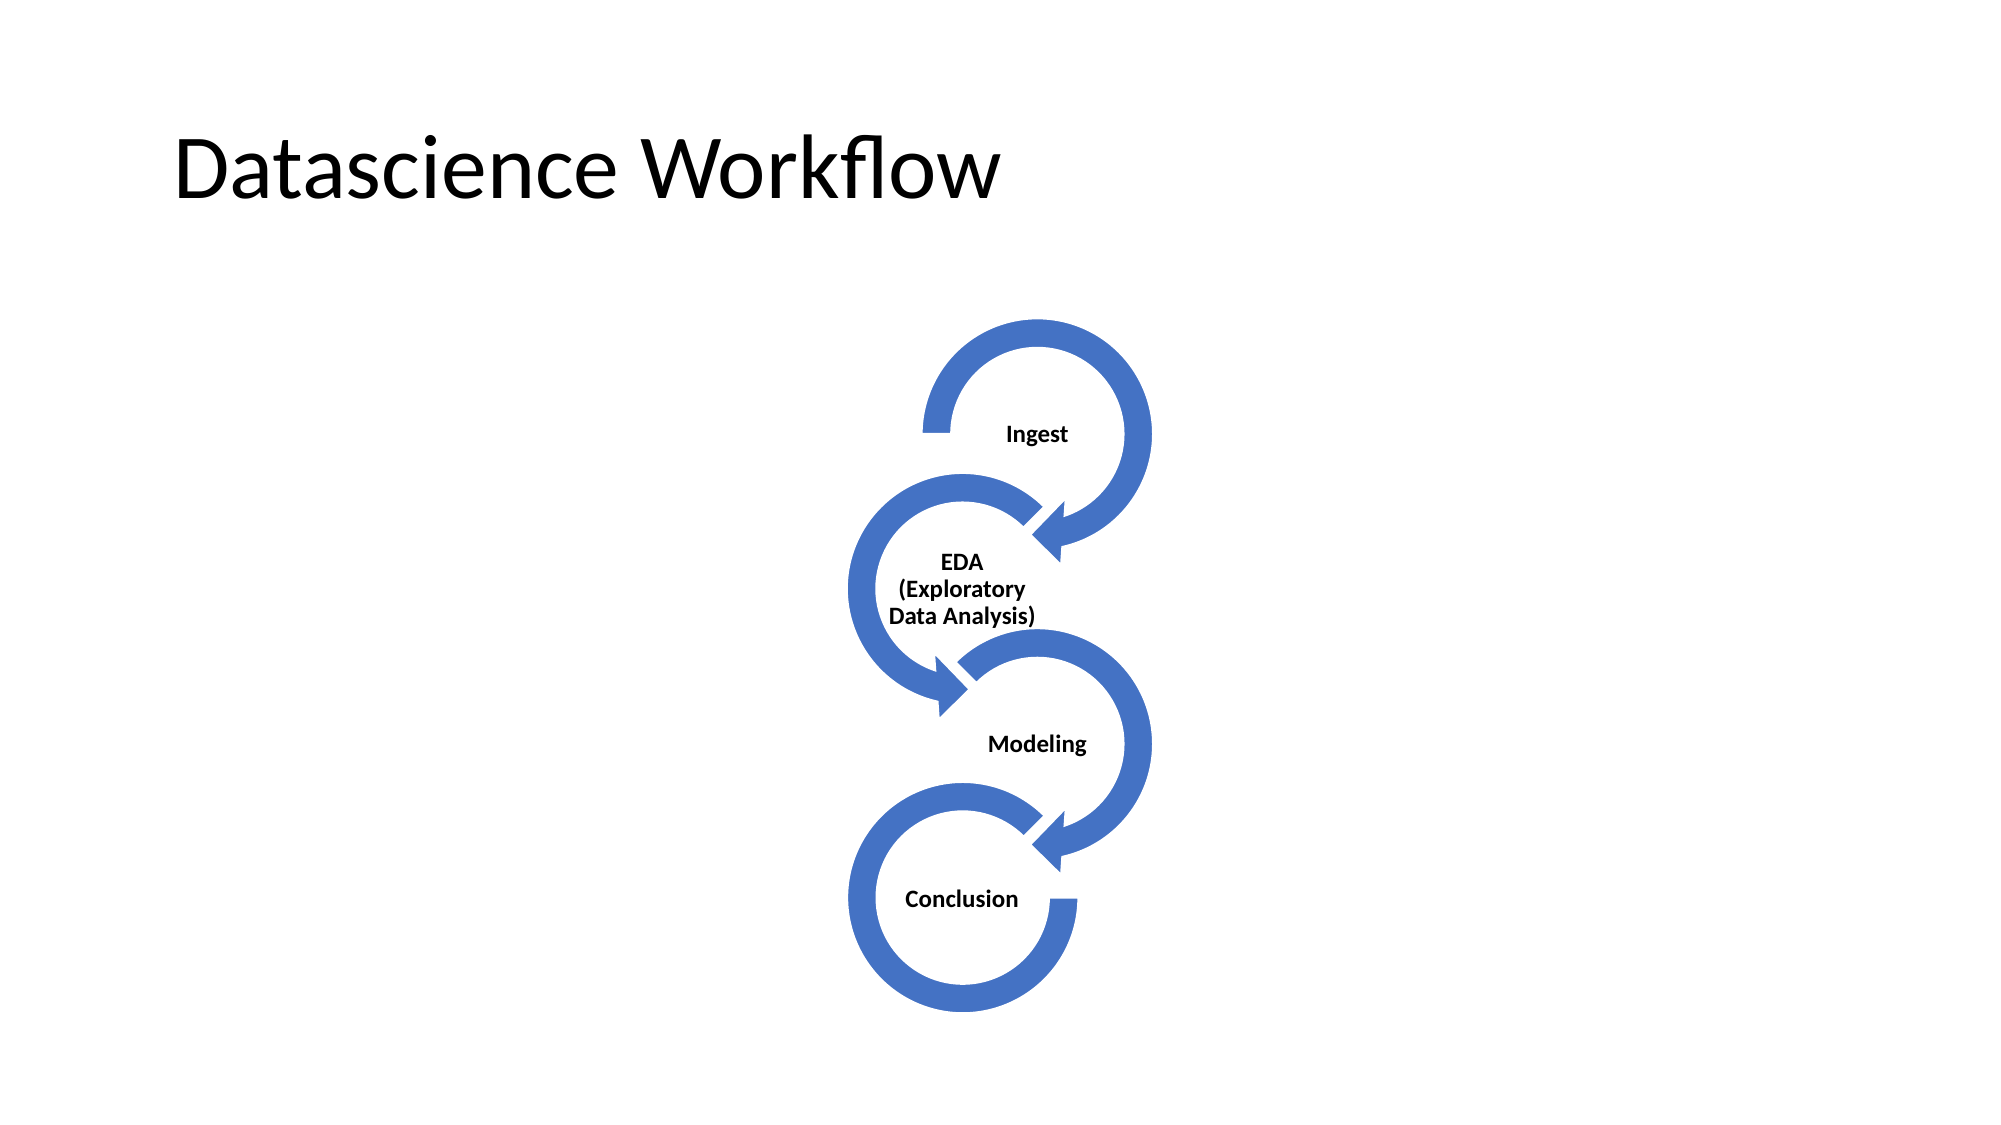

# Datascience Workflow
Ingest
EDA (Exploratory Data Analysis)
Modeling
Conclusion